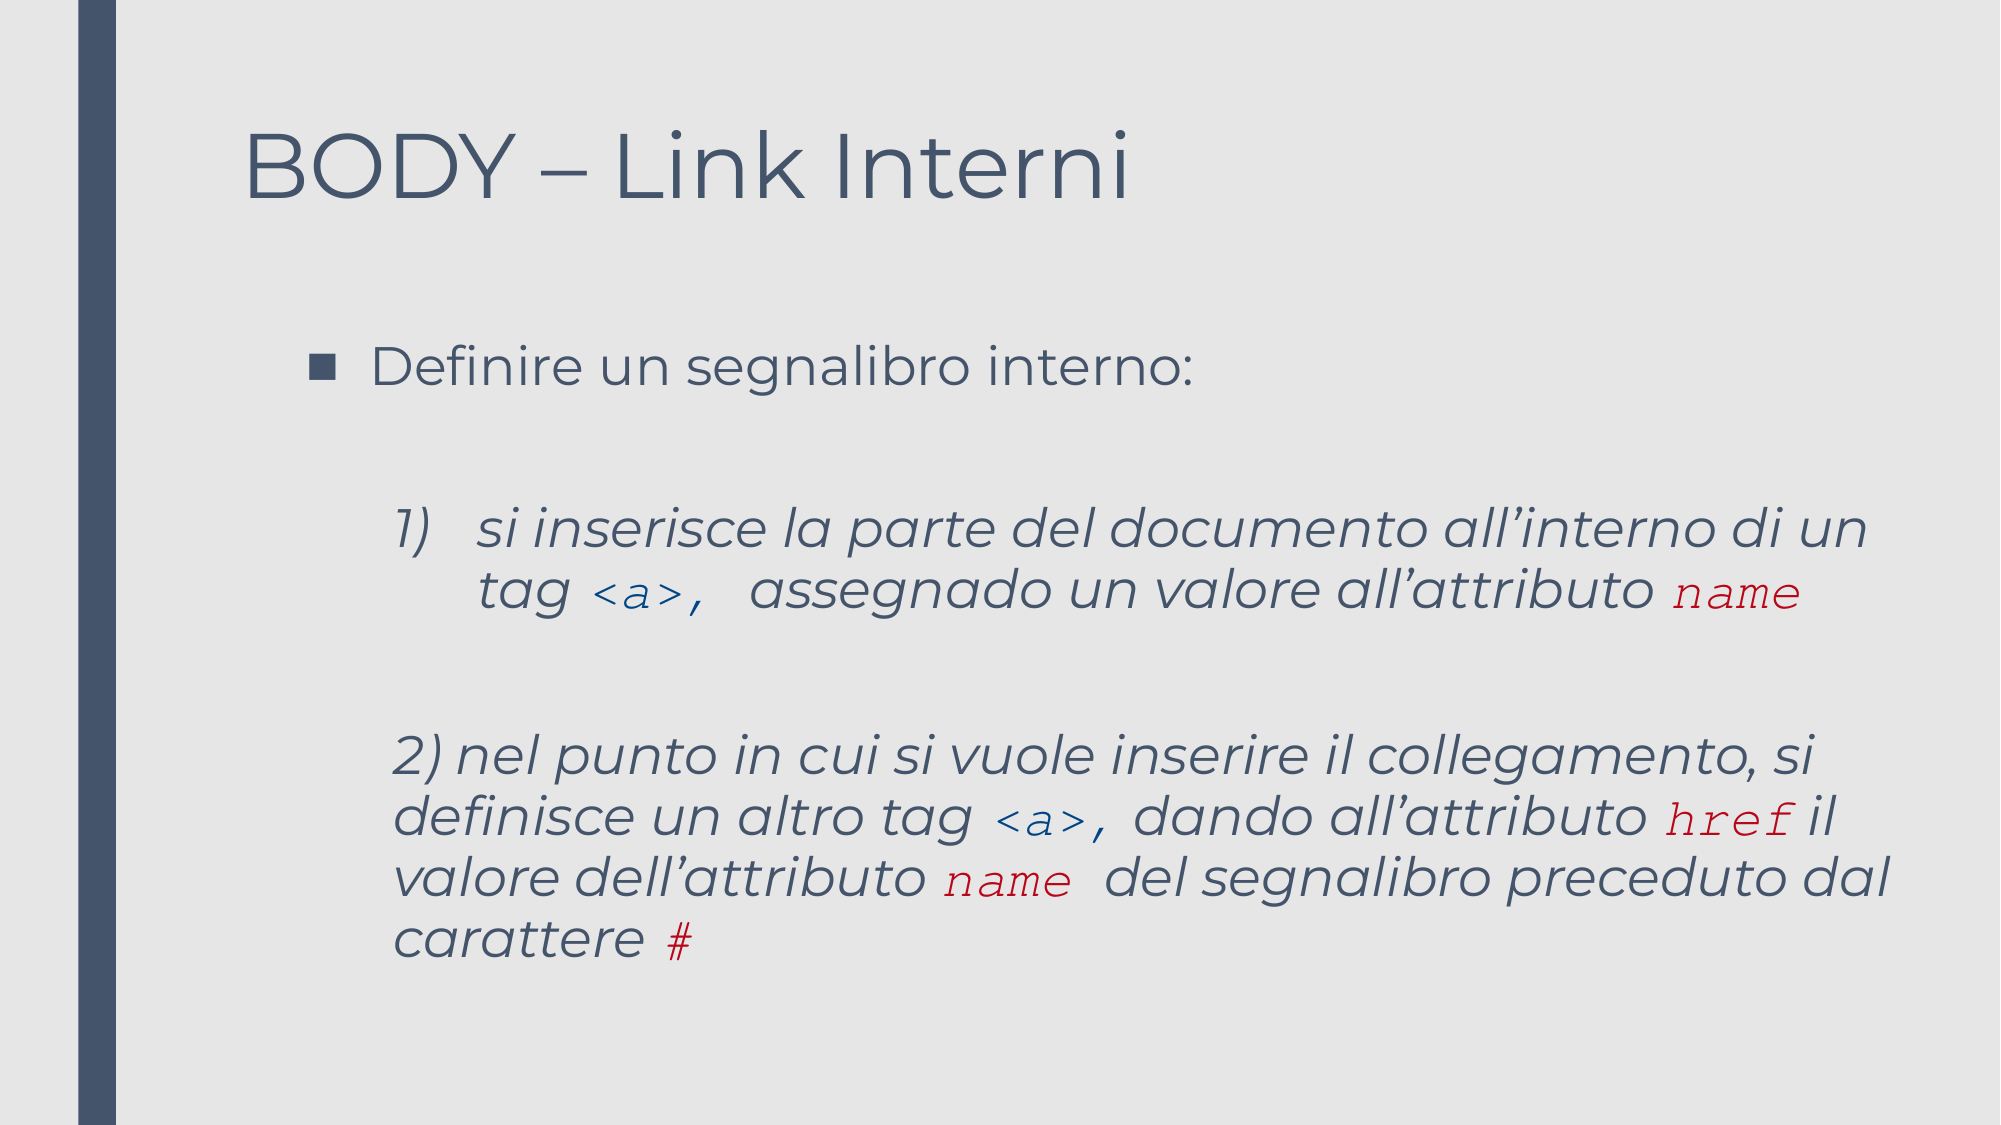

# BODY – Link Interni
Definire un segnalibro interno:

si inserisce la parte del documento all’interno di un tag <a>, assegnado un valore all’attributo name

2) nel punto in cui si vuole inserire il collegamento, si definisce un altro tag <a>, dando all’attributo href il valore dell’attributo name del segnalibro preceduto dal carattere #